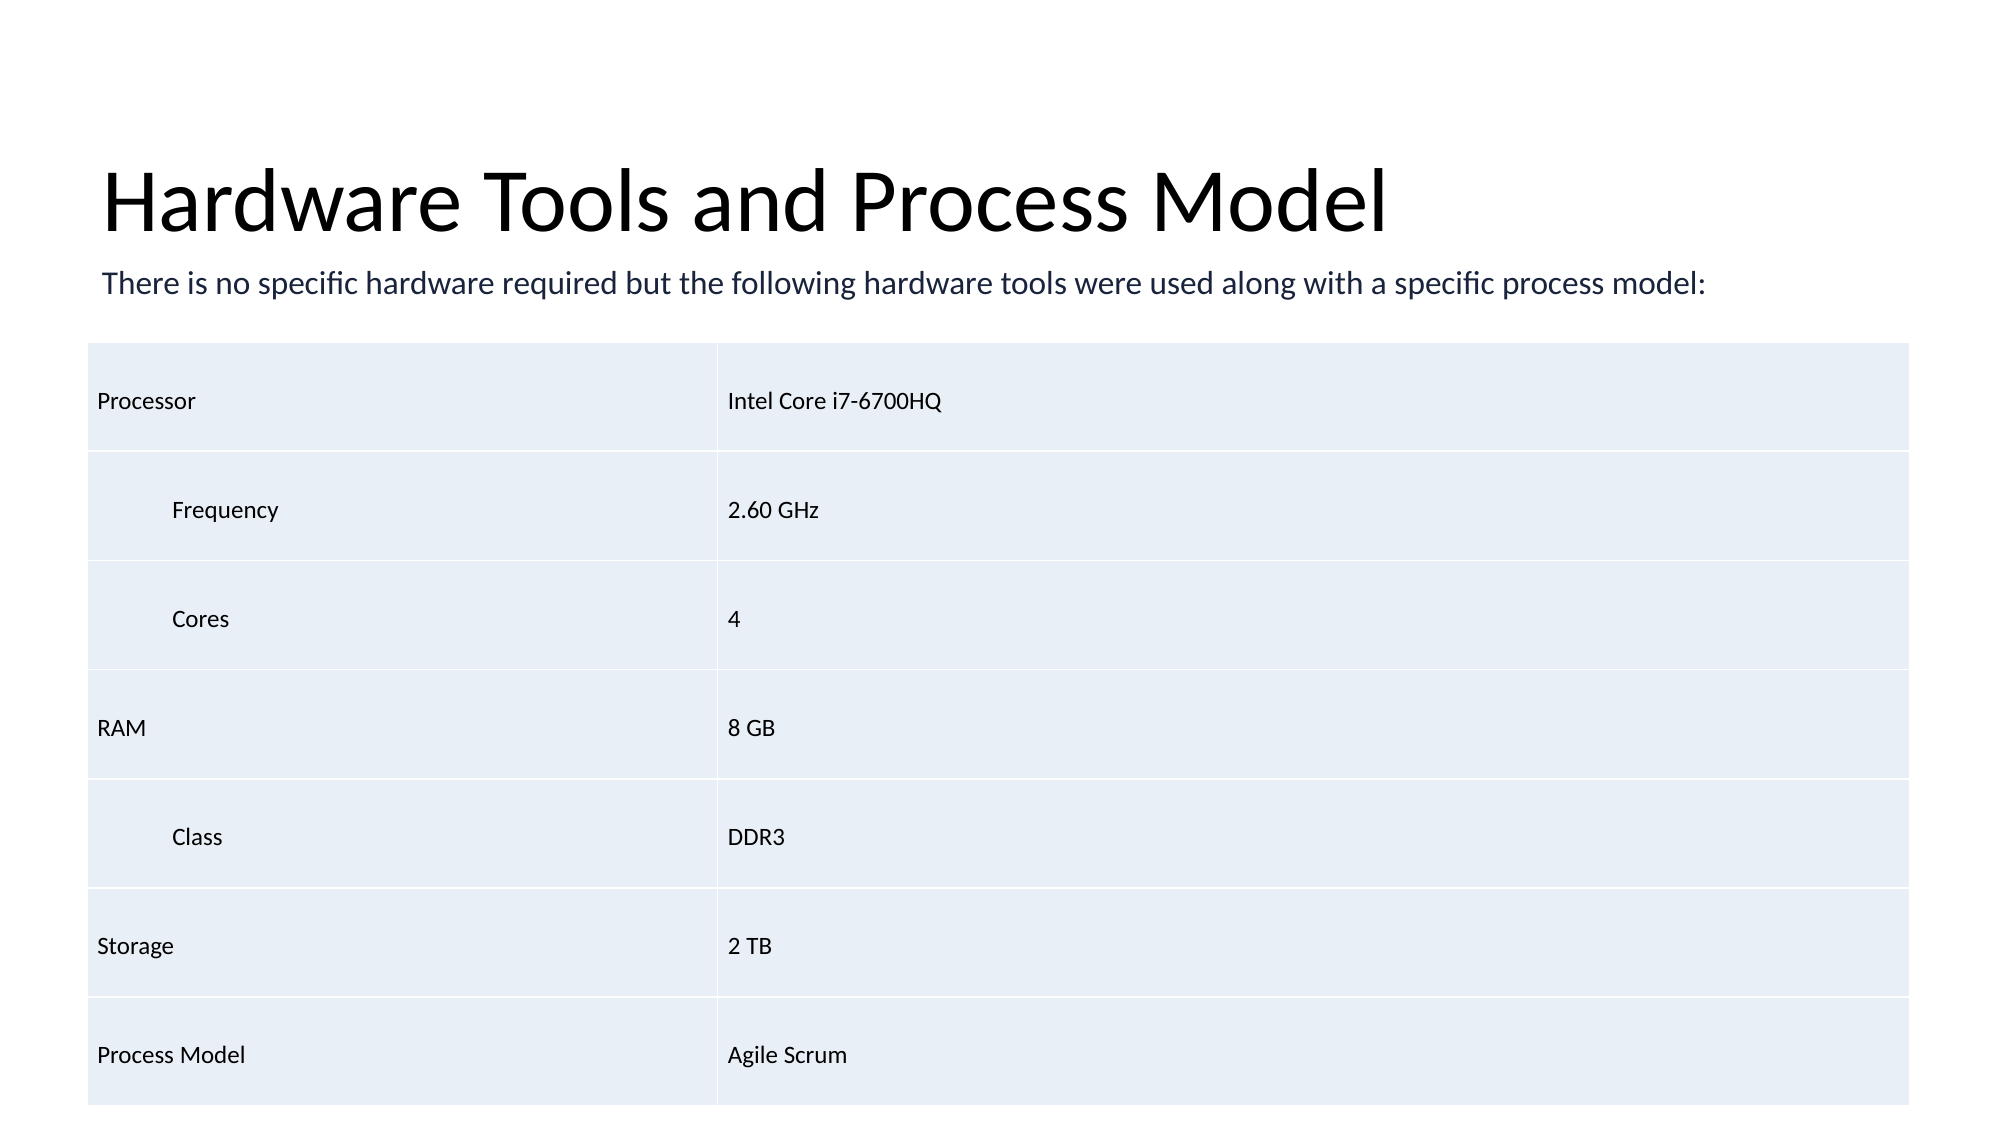

# Hardware Tools and Process Model
There is no specific hardware required but the following hardware tools were used along with a specific process model:
| Processor | Intel Core i7-6700HQ |
| --- | --- |
| Frequency | 2.60 GHz |
| Cores | 4 |
| RAM | 8 GB |
| Class | DDR3 |
| Storage | 2 TB |
| Process Model | Agile Scrum |